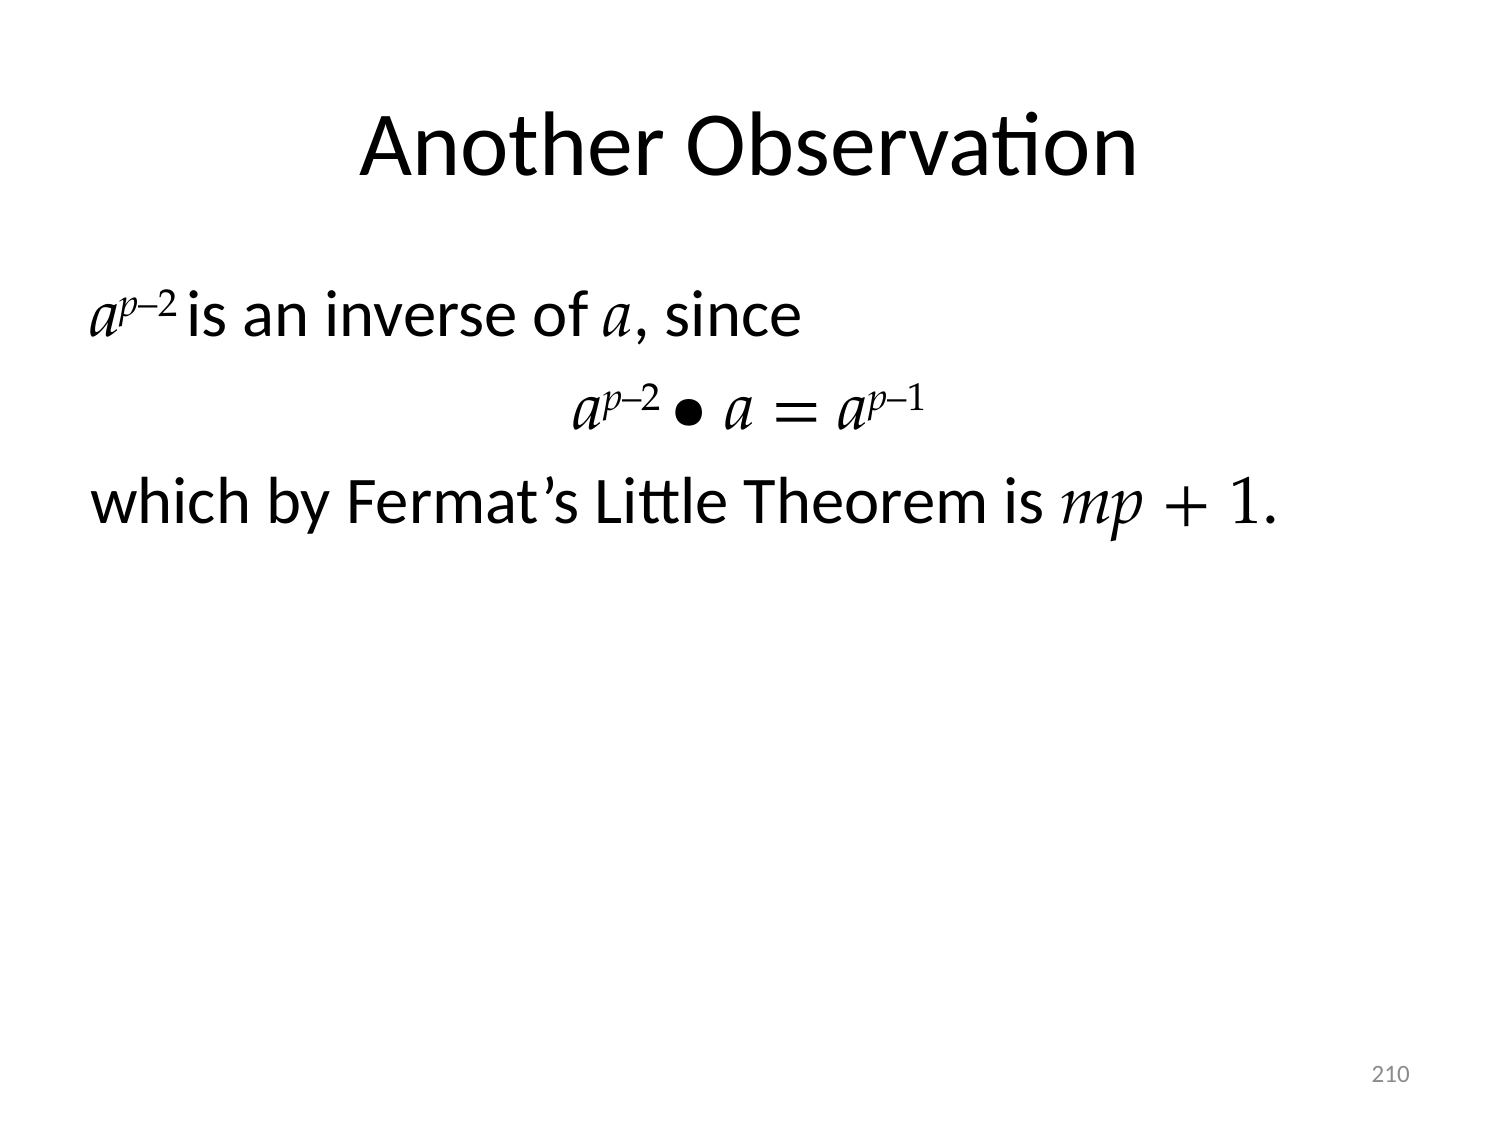

# Another Observation
ap–2 is an inverse of a, since
ap–2 ∙ a = ap–1
which by Fermat’s Little Theorem is mp + 1.
210